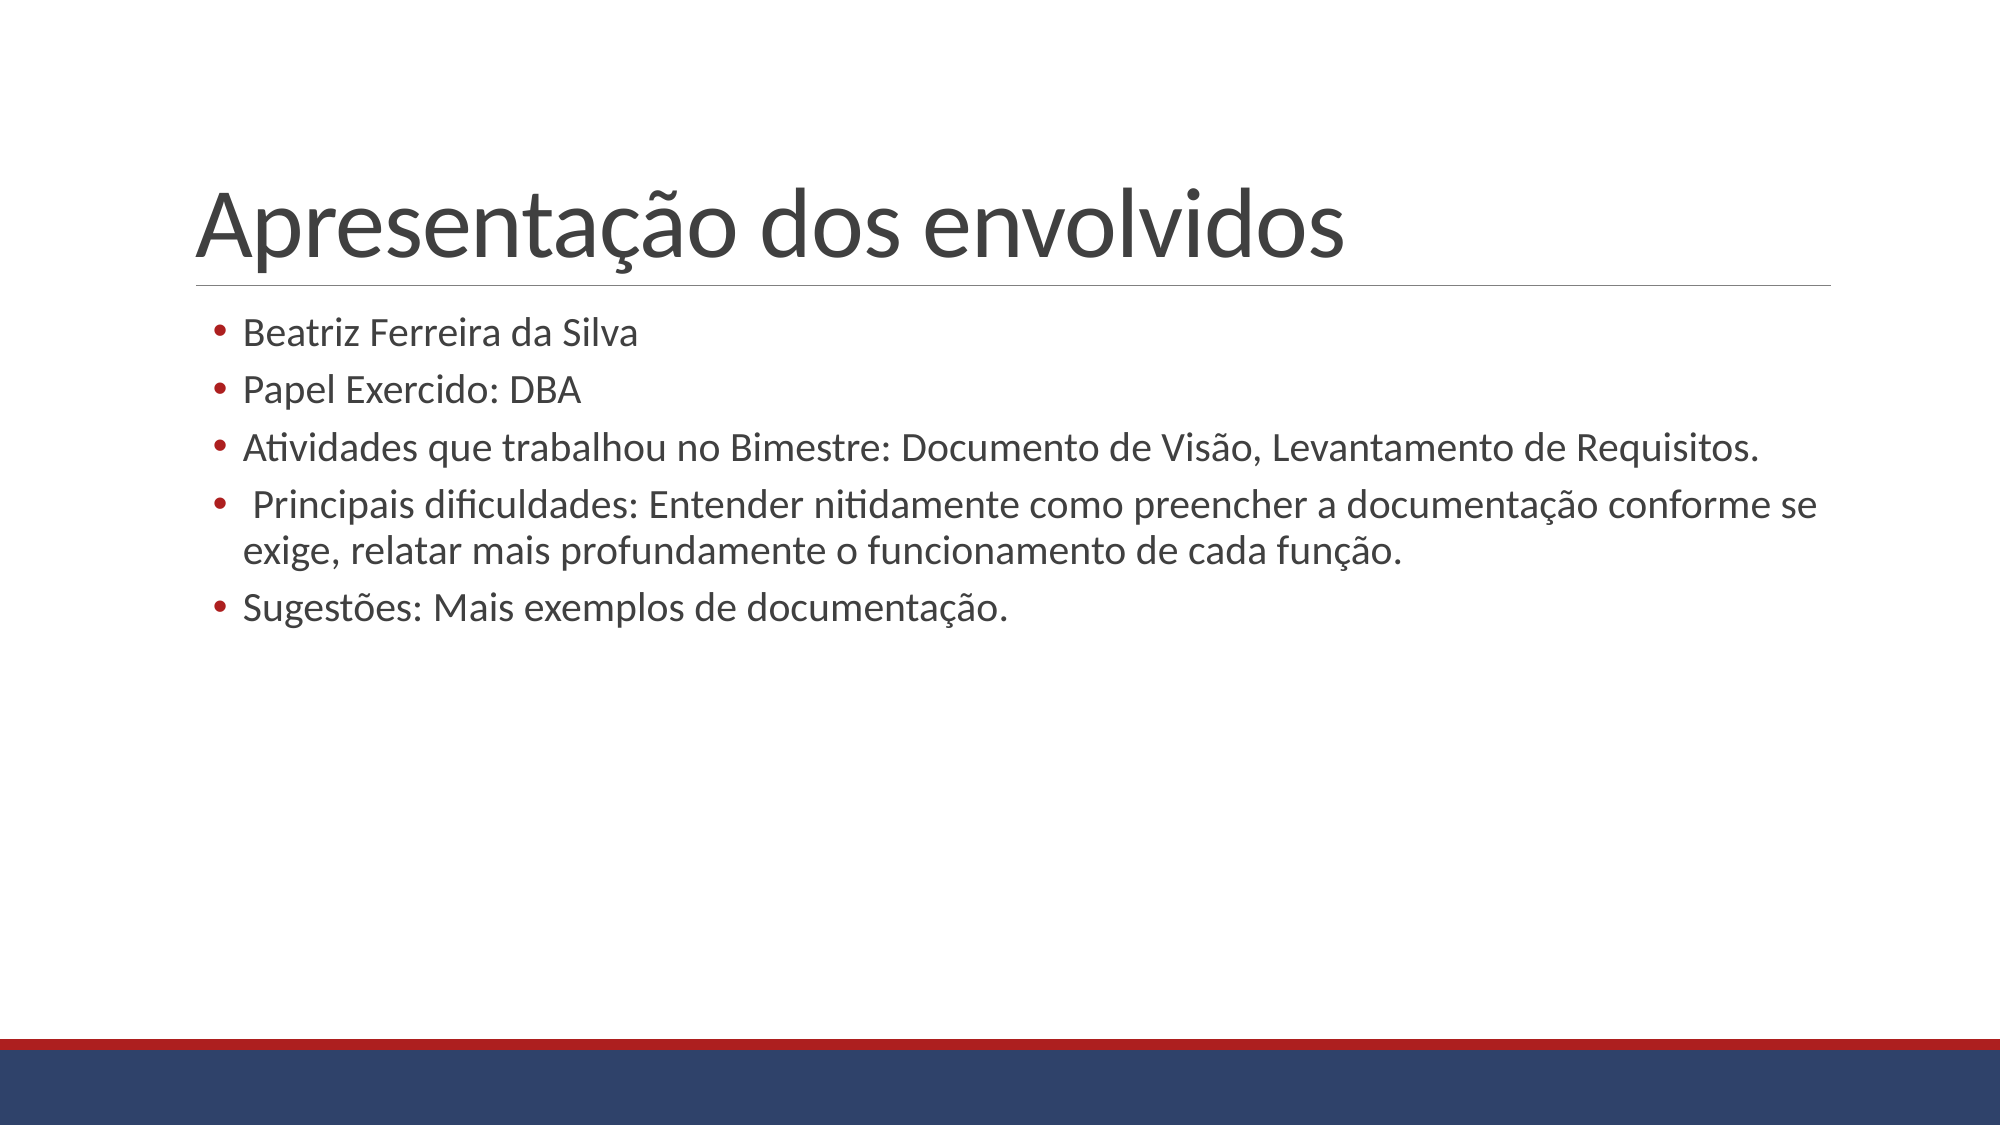

# Apresentação dos envolvidos
Beatriz Ferreira da Silva
Papel Exercido: DBA
Atividades que trabalhou no Bimestre: Documento de Visão, Levantamento de Requisitos.
 Principais dificuldades: Entender nitidamente como preencher a documentação conforme se exige, relatar mais profundamente o funcionamento de cada função.
Sugestões: Mais exemplos de documentação.